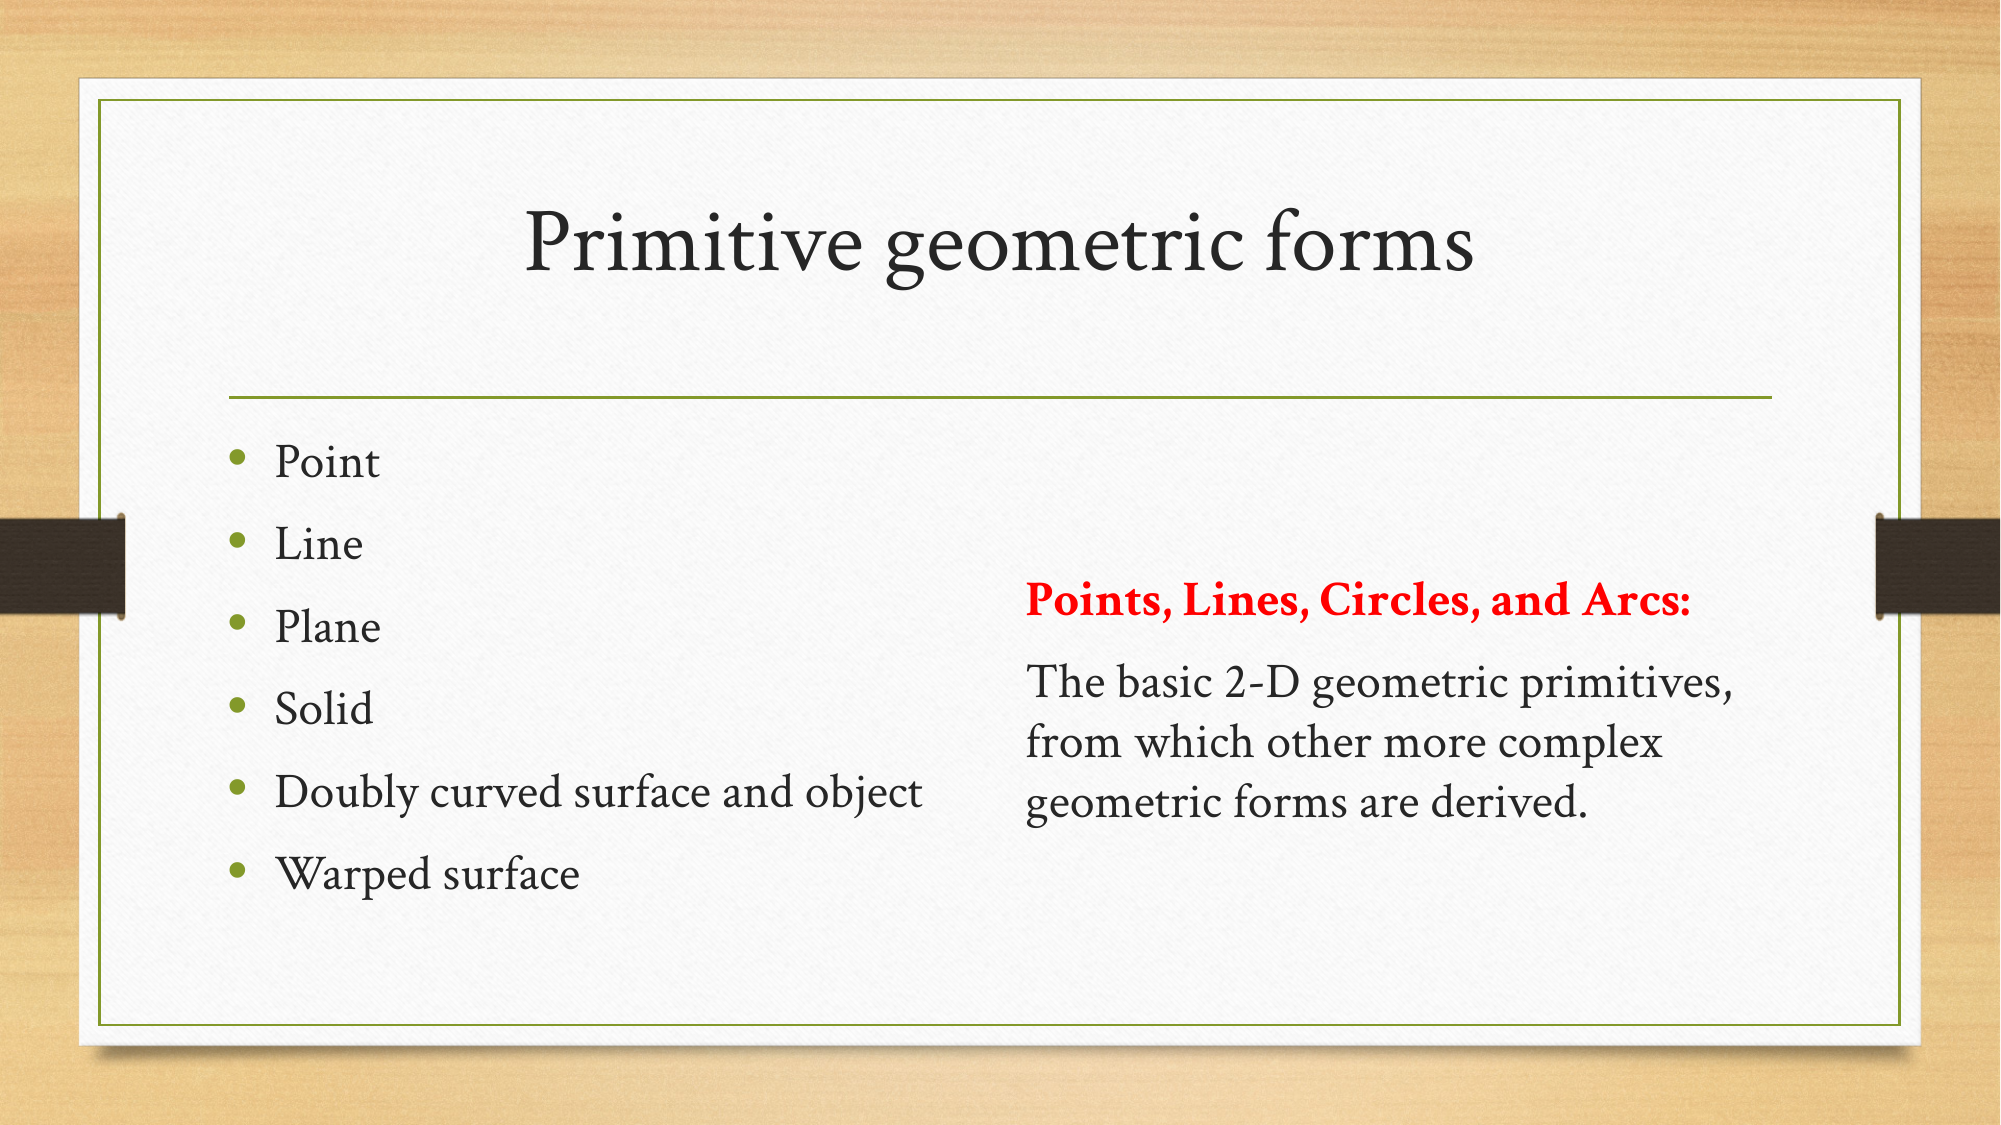

# Primitive geometric forms
Point
Line
Plane
Solid
Doubly curved surface and object
Warped surface
Points, Lines, Circles, and Arcs:
The basic 2-D geometric primitives, from which other more complex geometric forms are derived.